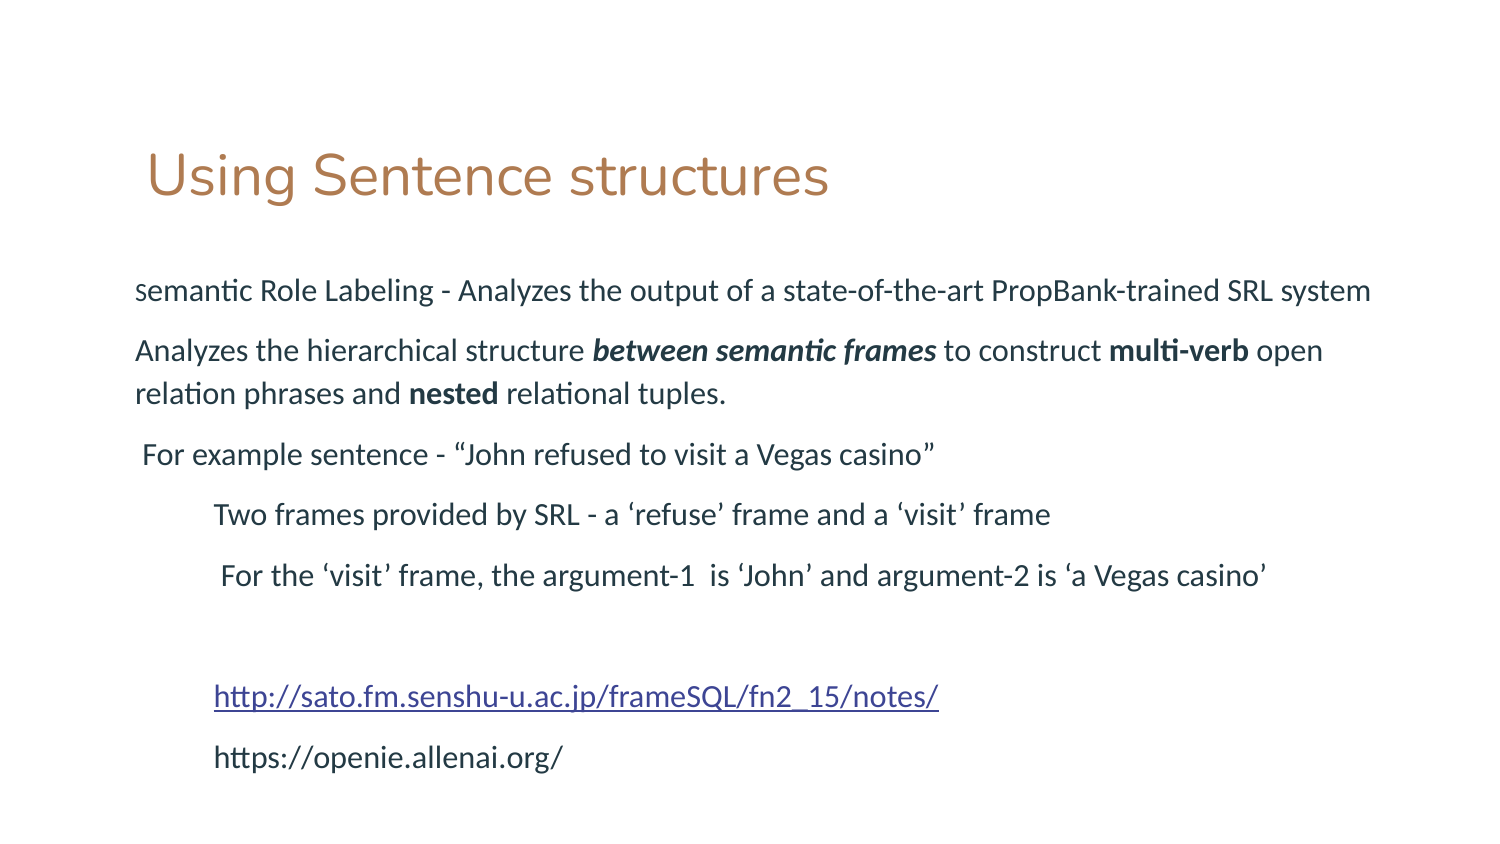

# Using Sentence structures
Semantic Role Labeling - Analyzes the output of a state-of-the-art PropBank-trained SRL system
Analyzes the hierarchical structure between semantic frames to construct multi-verb open relation phrases and nested relational tuples.
 For example sentence - “John refused to visit a Vegas casino”
Two frames provided by SRL - a ‘refuse’ frame and a ‘visit’ frame
 For the ‘visit’ frame, the argument-1  is ‘John’ and argument-2 is ‘a Vegas casino’

http://sato.fm.senshu-u.ac.jp/frameSQL/fn2_15/notes/
https://openie.allenai.org/